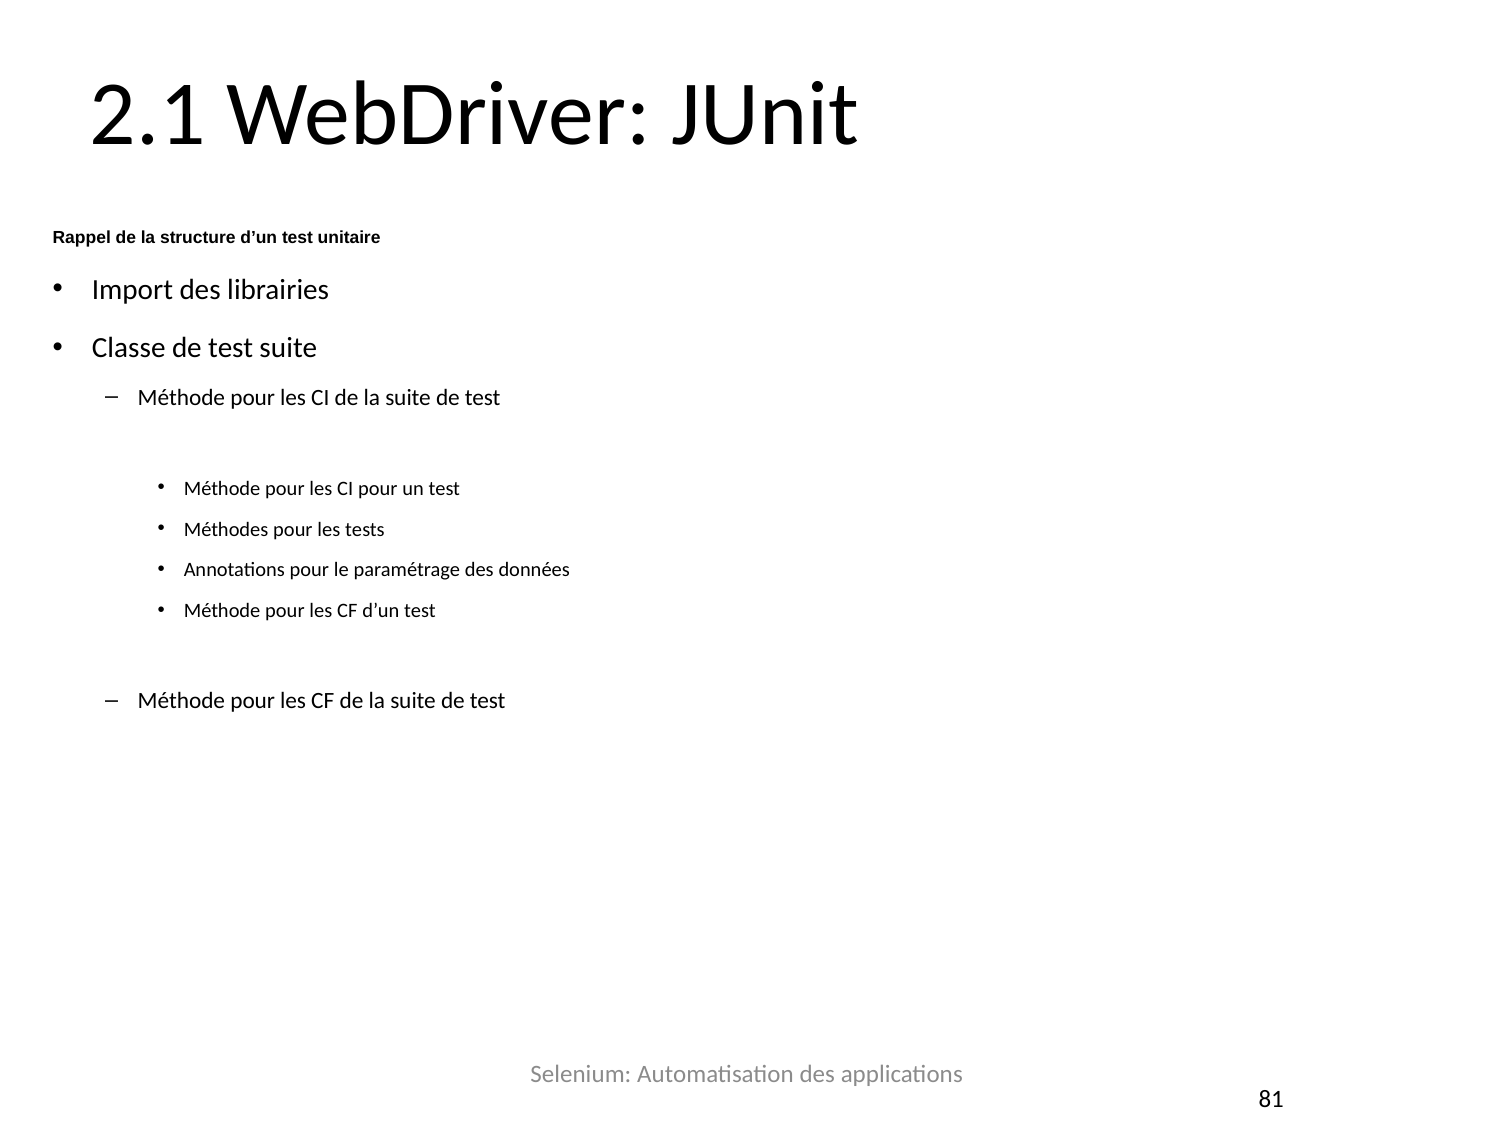

2.1 WebDriver: JUnit
Rappel de la structure d’un test unitaire
Import des librairies
Classe de test suite
Méthode pour les CI de la suite de test

Méthode pour les CI pour un test
Méthodes pour les tests
Annotations pour le paramétrage des données
Méthode pour les CF d’un test

Méthode pour les CF de la suite de test

Selenium: Automatisation des applications
81